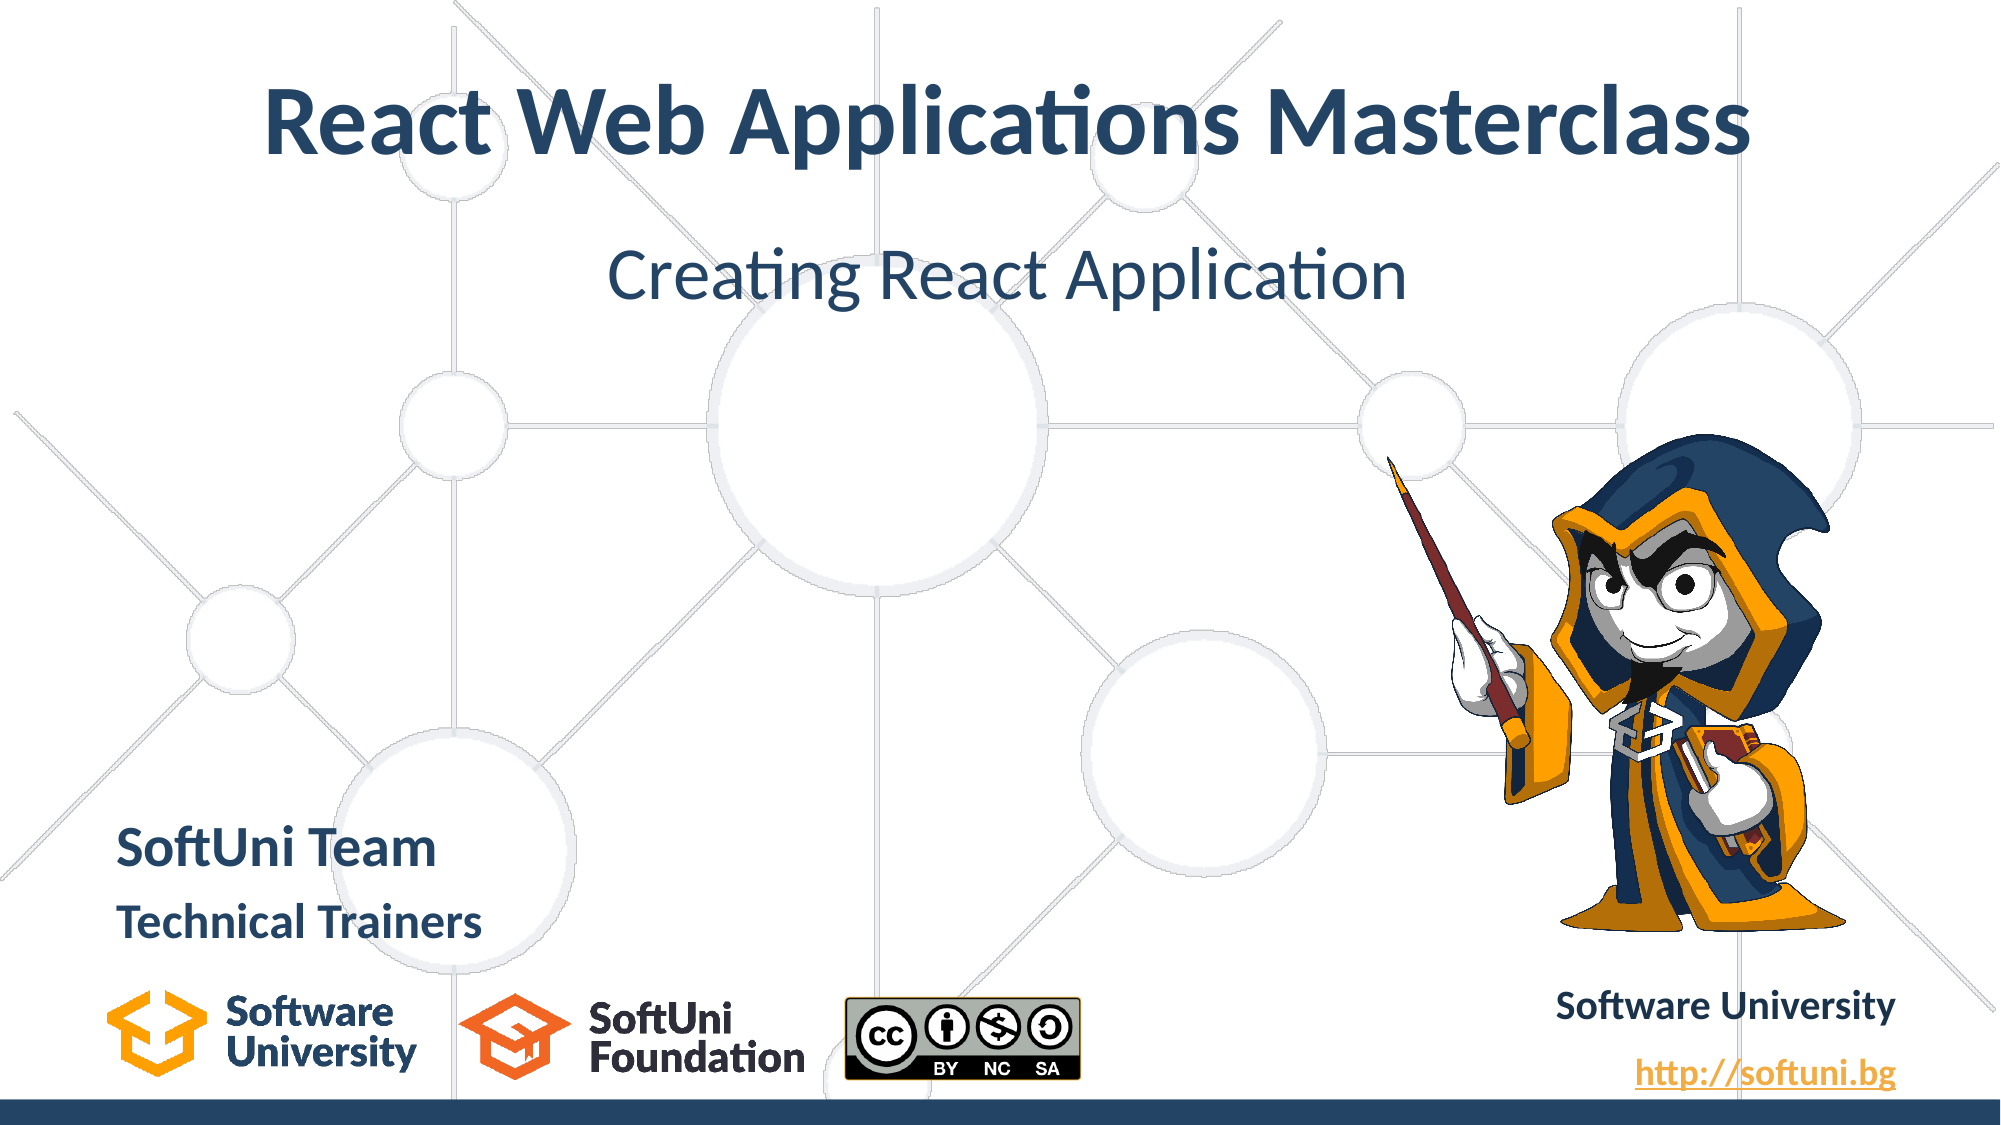

# React Web Applications Masterclass
Creating React Application
SoftUni Team
Technical Trainers
Software University
http://softuni.bg